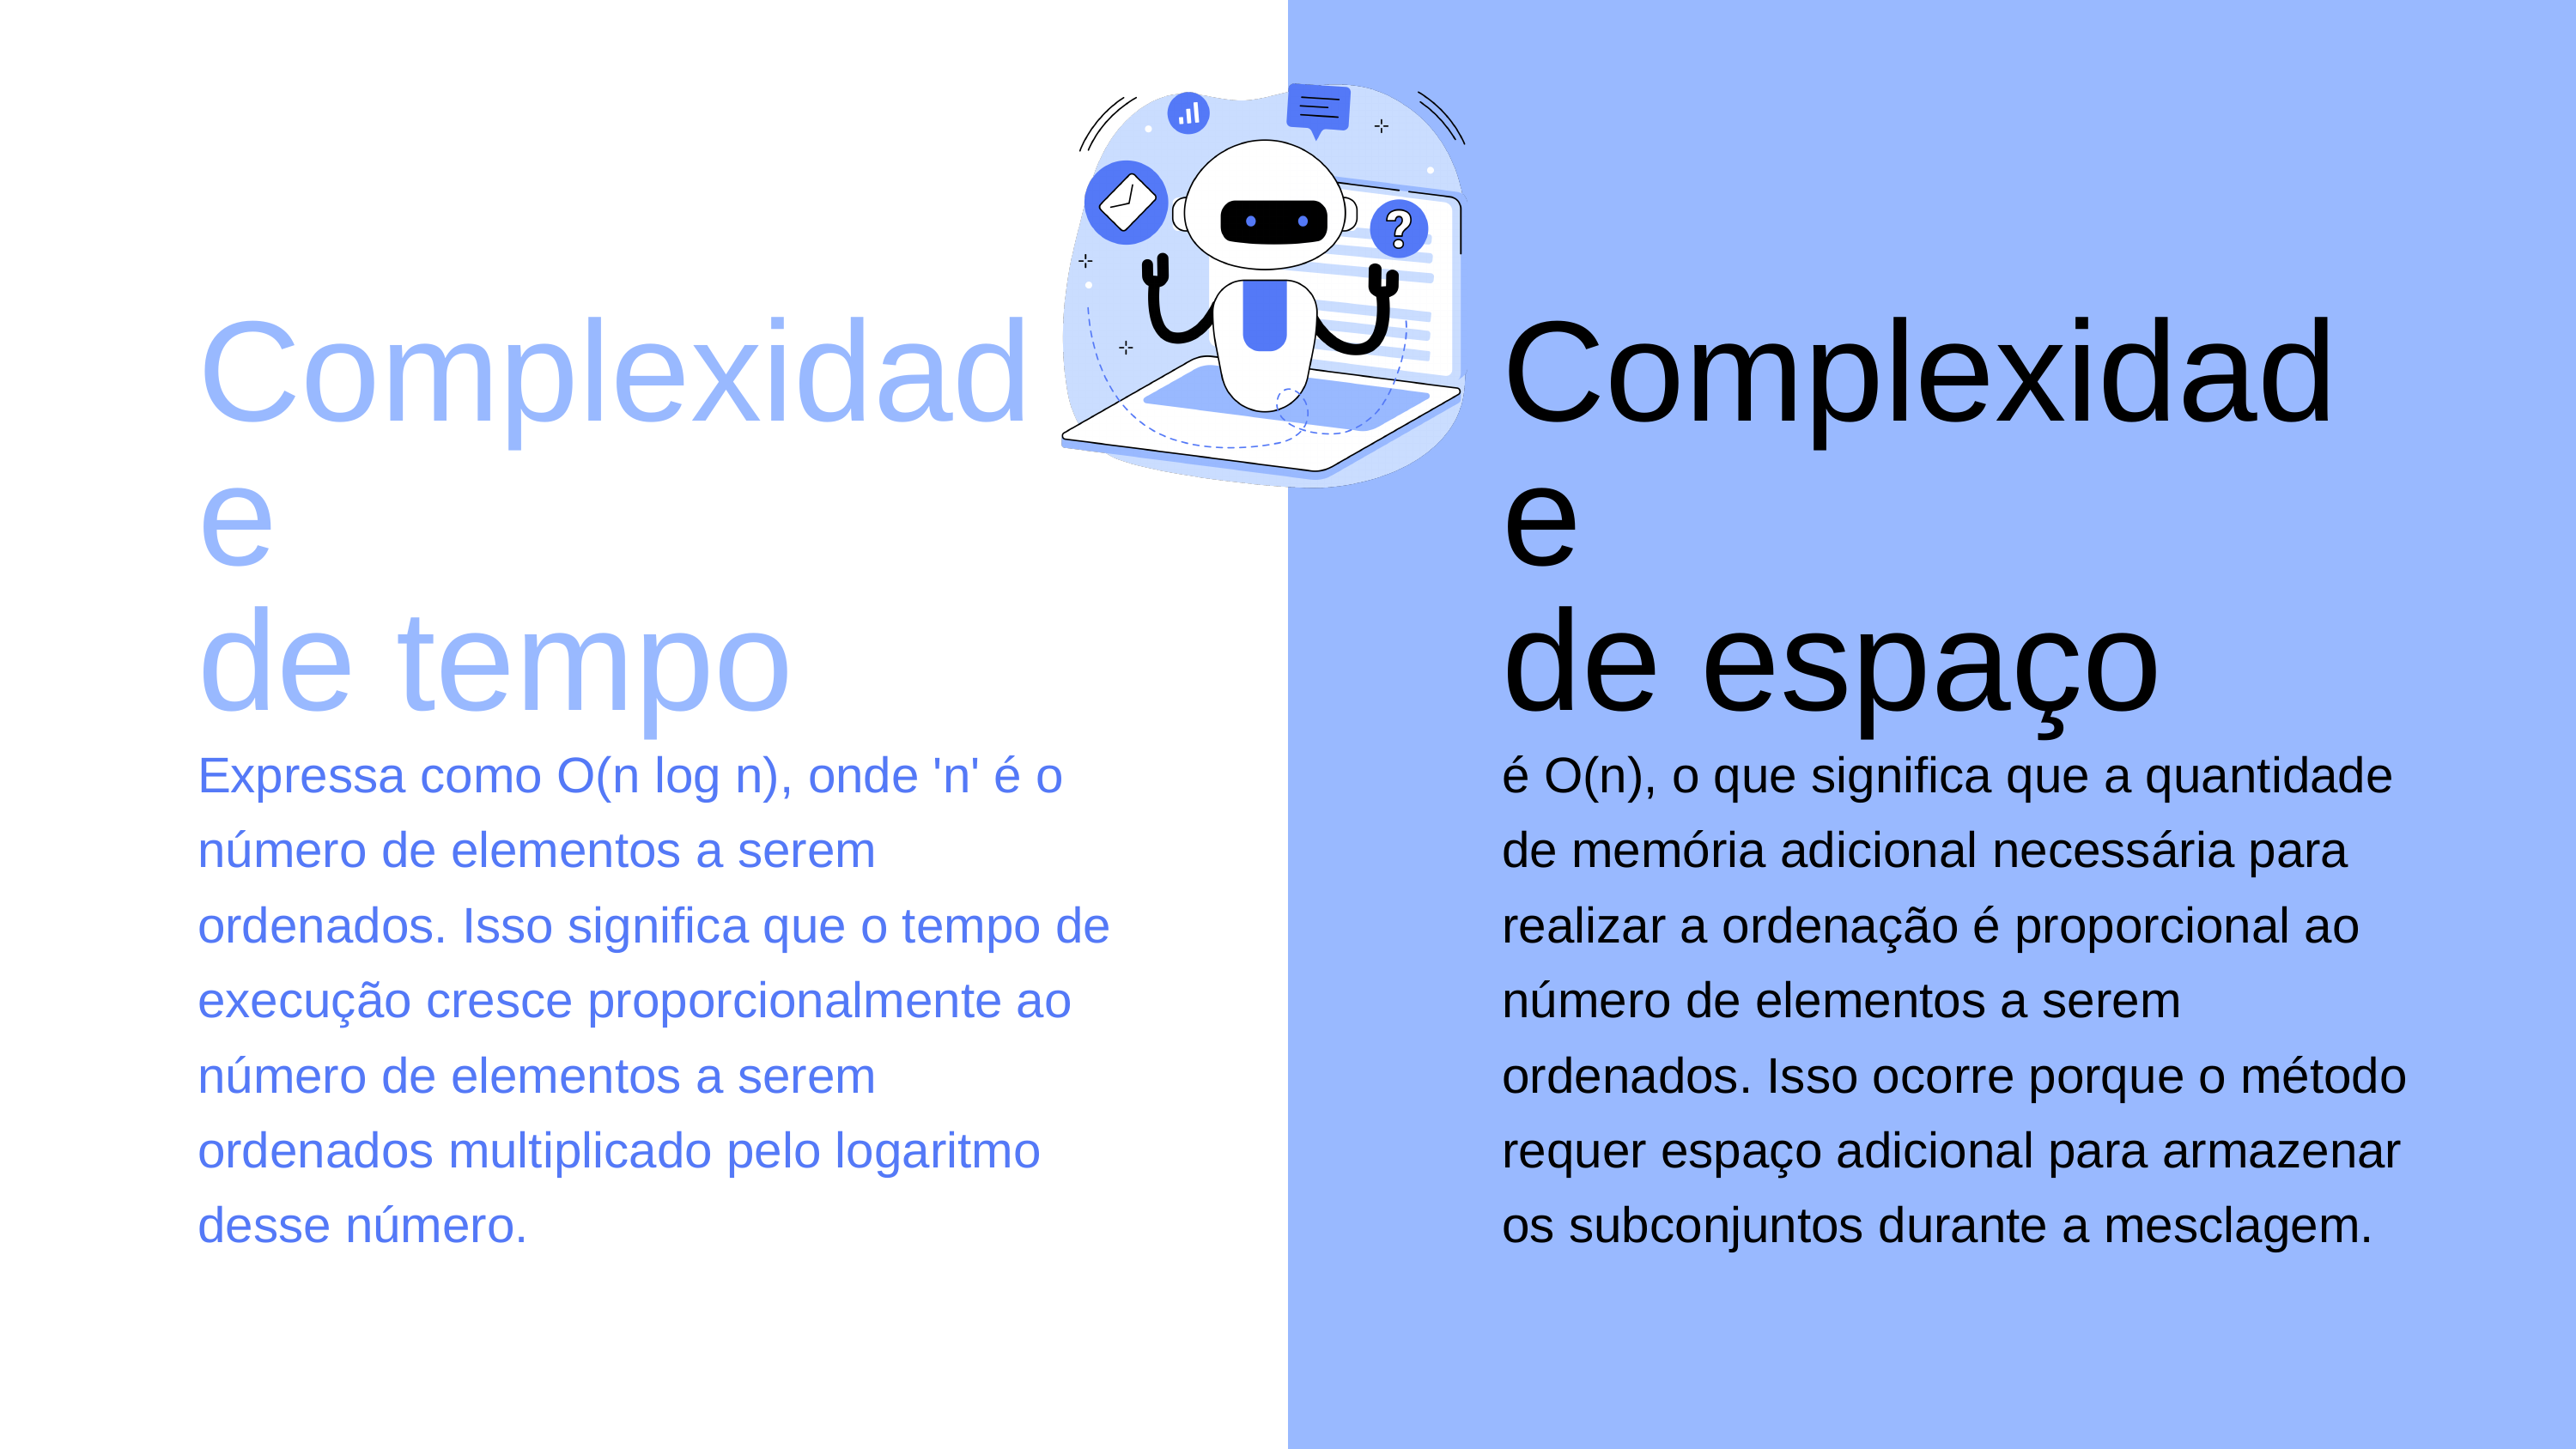

Complexidade
de tempo
Complexidade
de espaço
Expressa como O(n log n), onde 'n' é o número de elementos a serem ordenados. Isso significa que o tempo de execução cresce proporcionalmente ao número de elementos a serem ordenados multiplicado pelo logaritmo desse número.
é O(n), o que significa que a quantidade de memória adicional necessária para realizar a ordenação é proporcional ao número de elementos a serem ordenados. Isso ocorre porque o método requer espaço adicional para armazenar os subconjuntos durante a mesclagem.